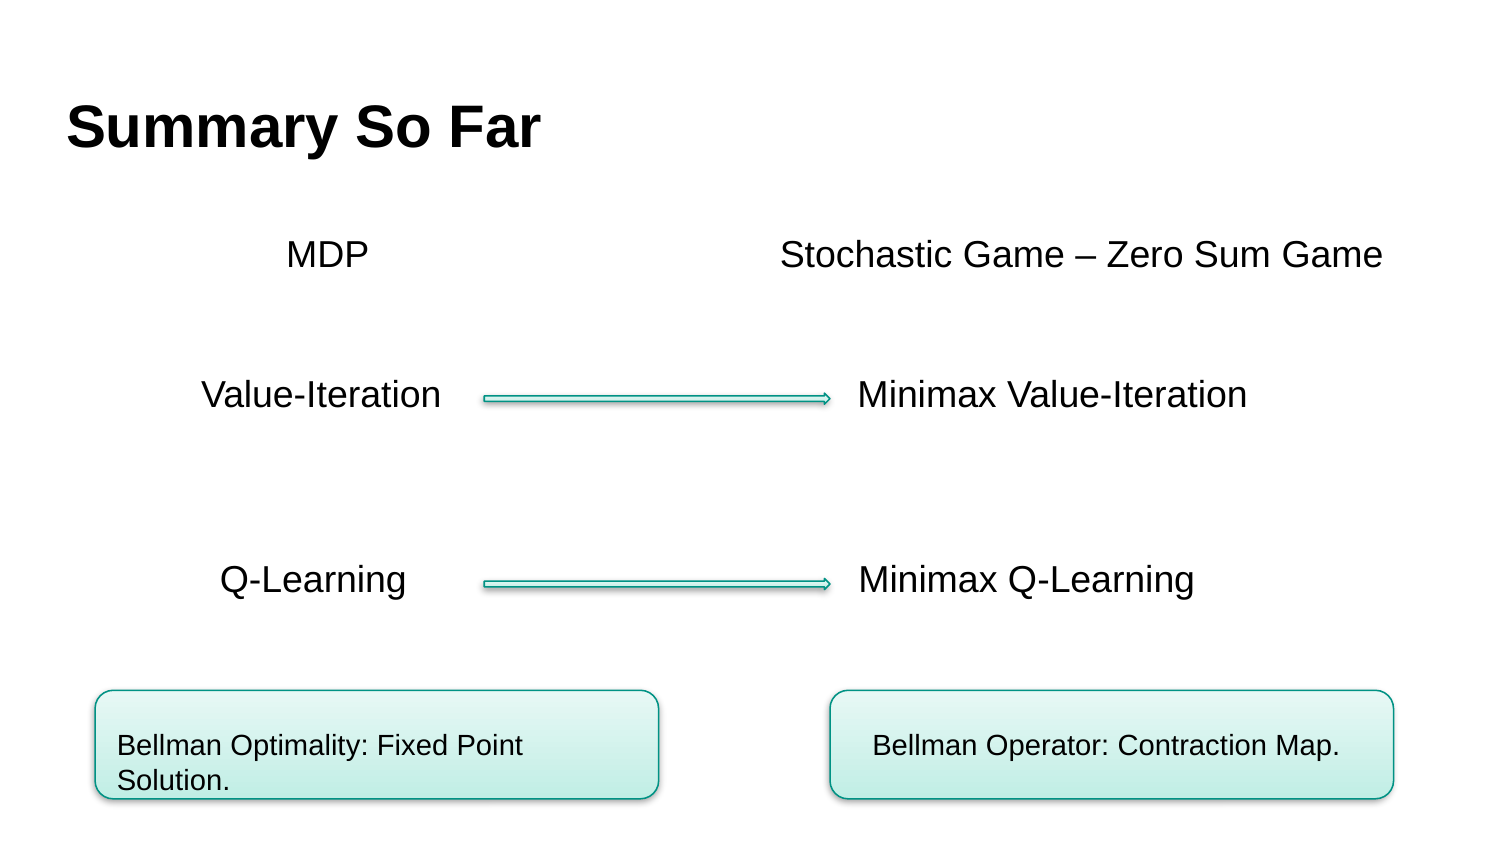

# Summary So Far
Stochastic Game – Zero Sum Game
MDP
Value-Iteration
Minimax Value-Iteration

Minimax Q-Learning
Q-Learning

Bellman Operator: Contraction Map.
Bellman Optimality: Fixed Point Solution.